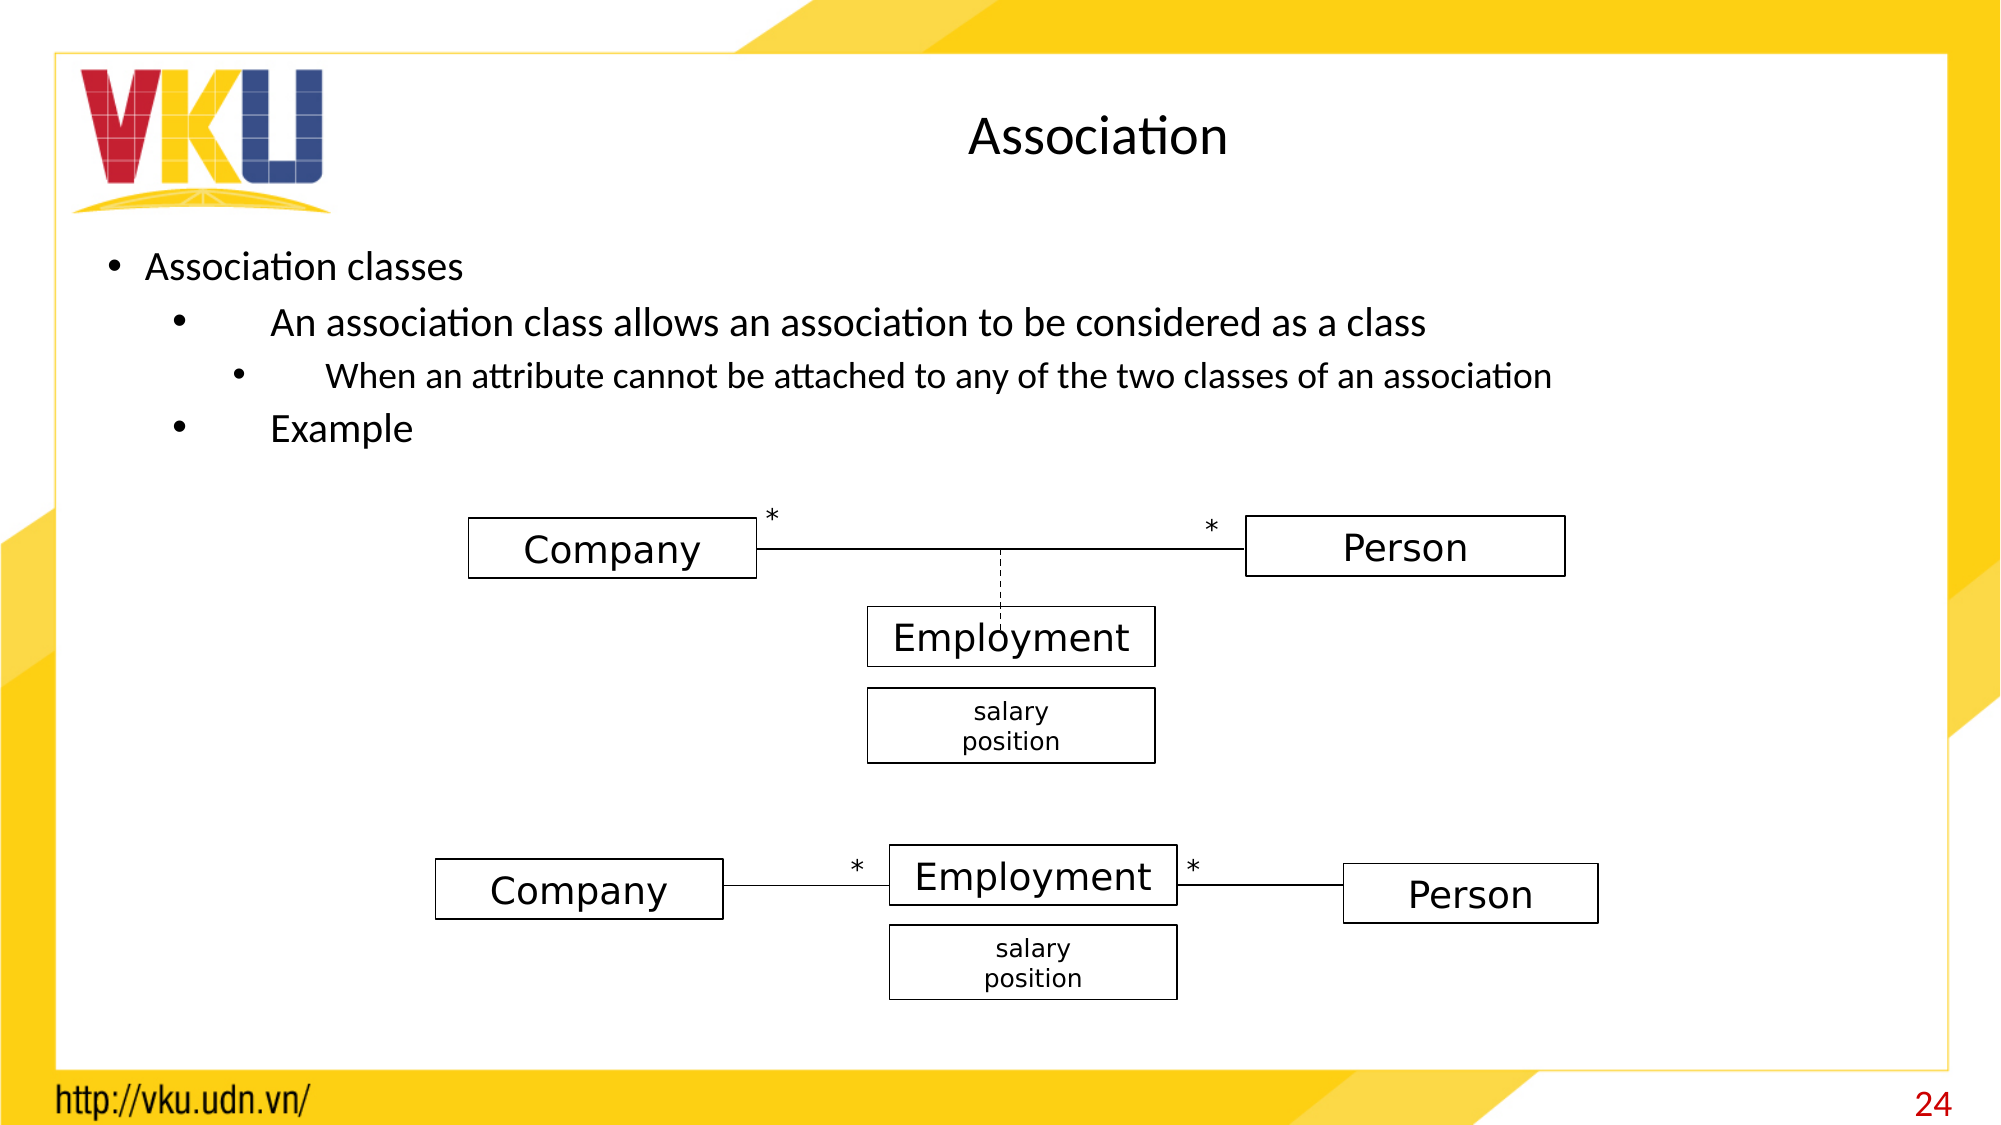

# Association
Association classes
An association class allows an association to be considered as a class
When an attribute cannot be attached to any of the two classes of an association
Example
*
*
Person
Company

Employment
salary
position
Employment
*
*
Company
Person

salary
position
24